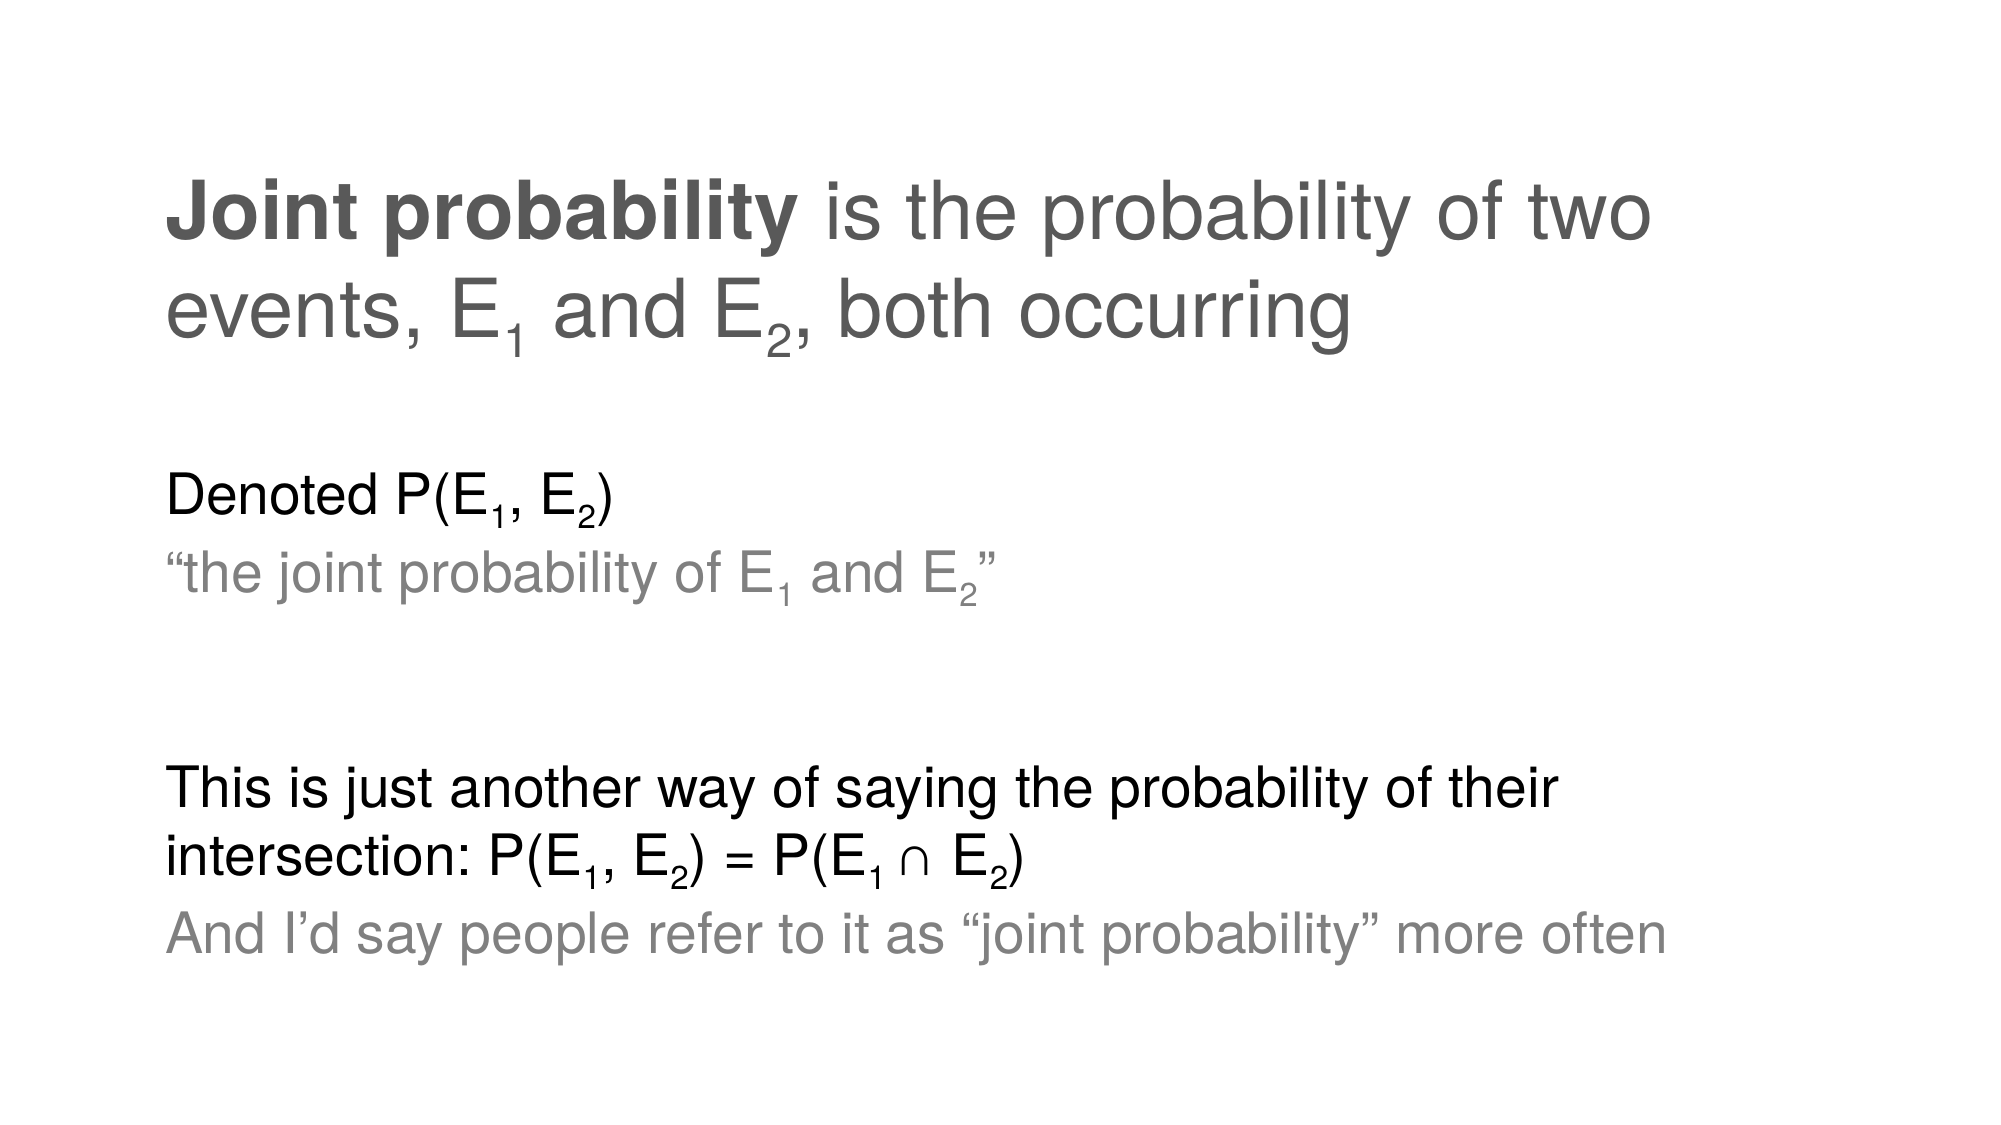

# Joint probability is the probability of two events, E1 and E2, both occurring
Denoted P(E1, E2)
“the joint probability of E1 and E2”

This is just another way of saying the probability of their intersection: P(E1, E2) = P(E1 ∩ E2)
And I’d say people refer to it as “joint probability” more often